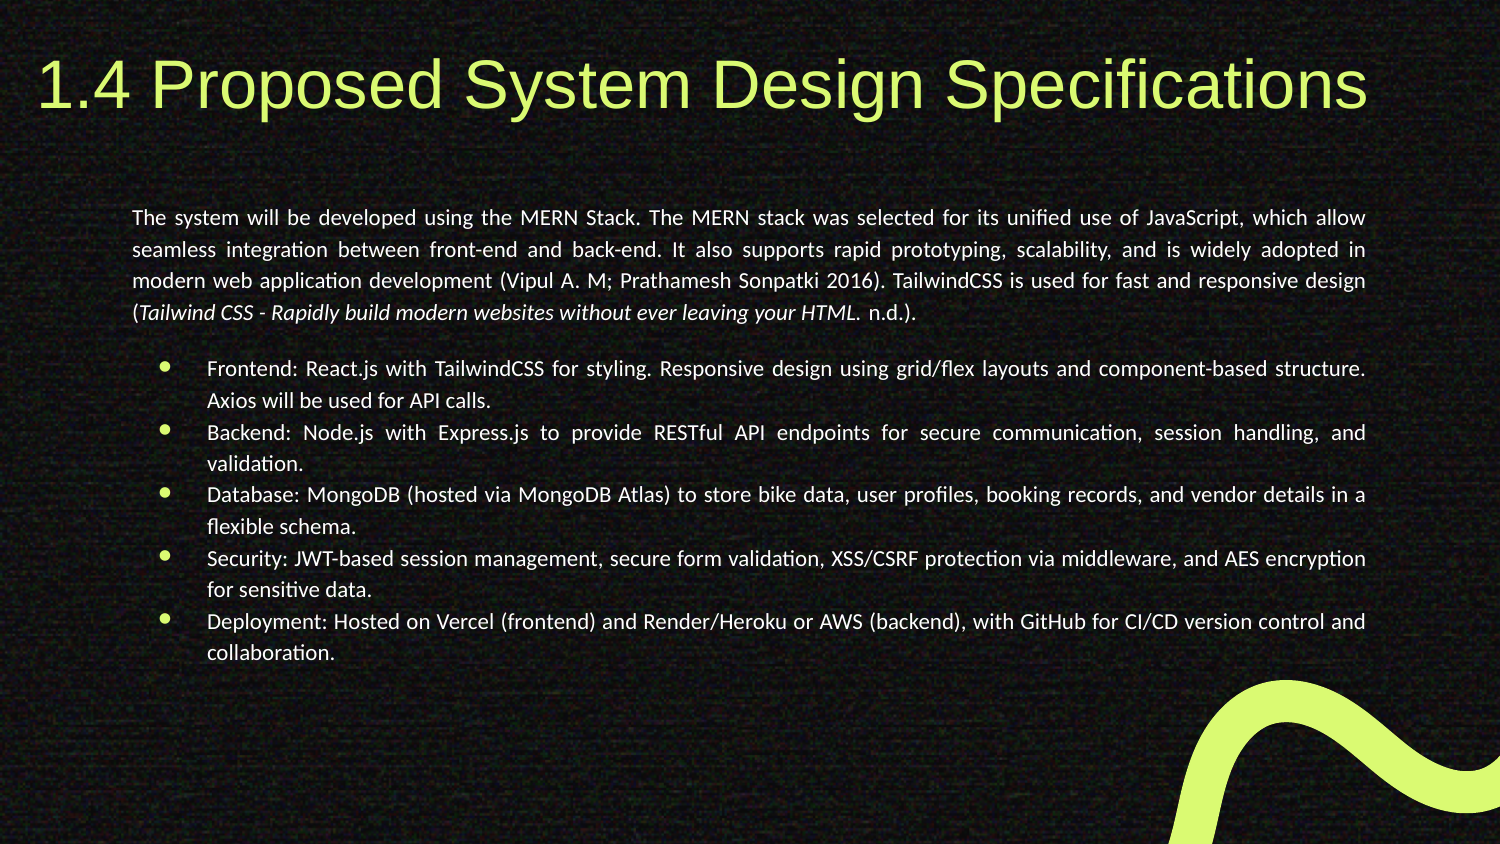

# 1.4 Proposed System Design Specifications
The system will be developed using the MERN Stack. The MERN stack was selected for its unified use of JavaScript, which allow seamless integration between front-end and back-end. It also supports rapid prototyping, scalability, and is widely adopted in modern web application development (Vipul A. M; Prathamesh Sonpatki 2016). TailwindCSS is used for fast and responsive design (Tailwind CSS - Rapidly build modern websites without ever leaving your HTML. n.d.).
Frontend: React.js with TailwindCSS for styling. Responsive design using grid/flex layouts and component-based structure. Axios will be used for API calls.
Backend: Node.js with Express.js to provide RESTful API endpoints for secure communication, session handling, and validation.
Database: MongoDB (hosted via MongoDB Atlas) to store bike data, user profiles, booking records, and vendor details in a flexible schema.
Security: JWT-based session management, secure form validation, XSS/CSRF protection via middleware, and AES encryption for sensitive data.
Deployment: Hosted on Vercel (frontend) and Render/Heroku or AWS (backend), with GitHub for CI/CD version control and collaboration.